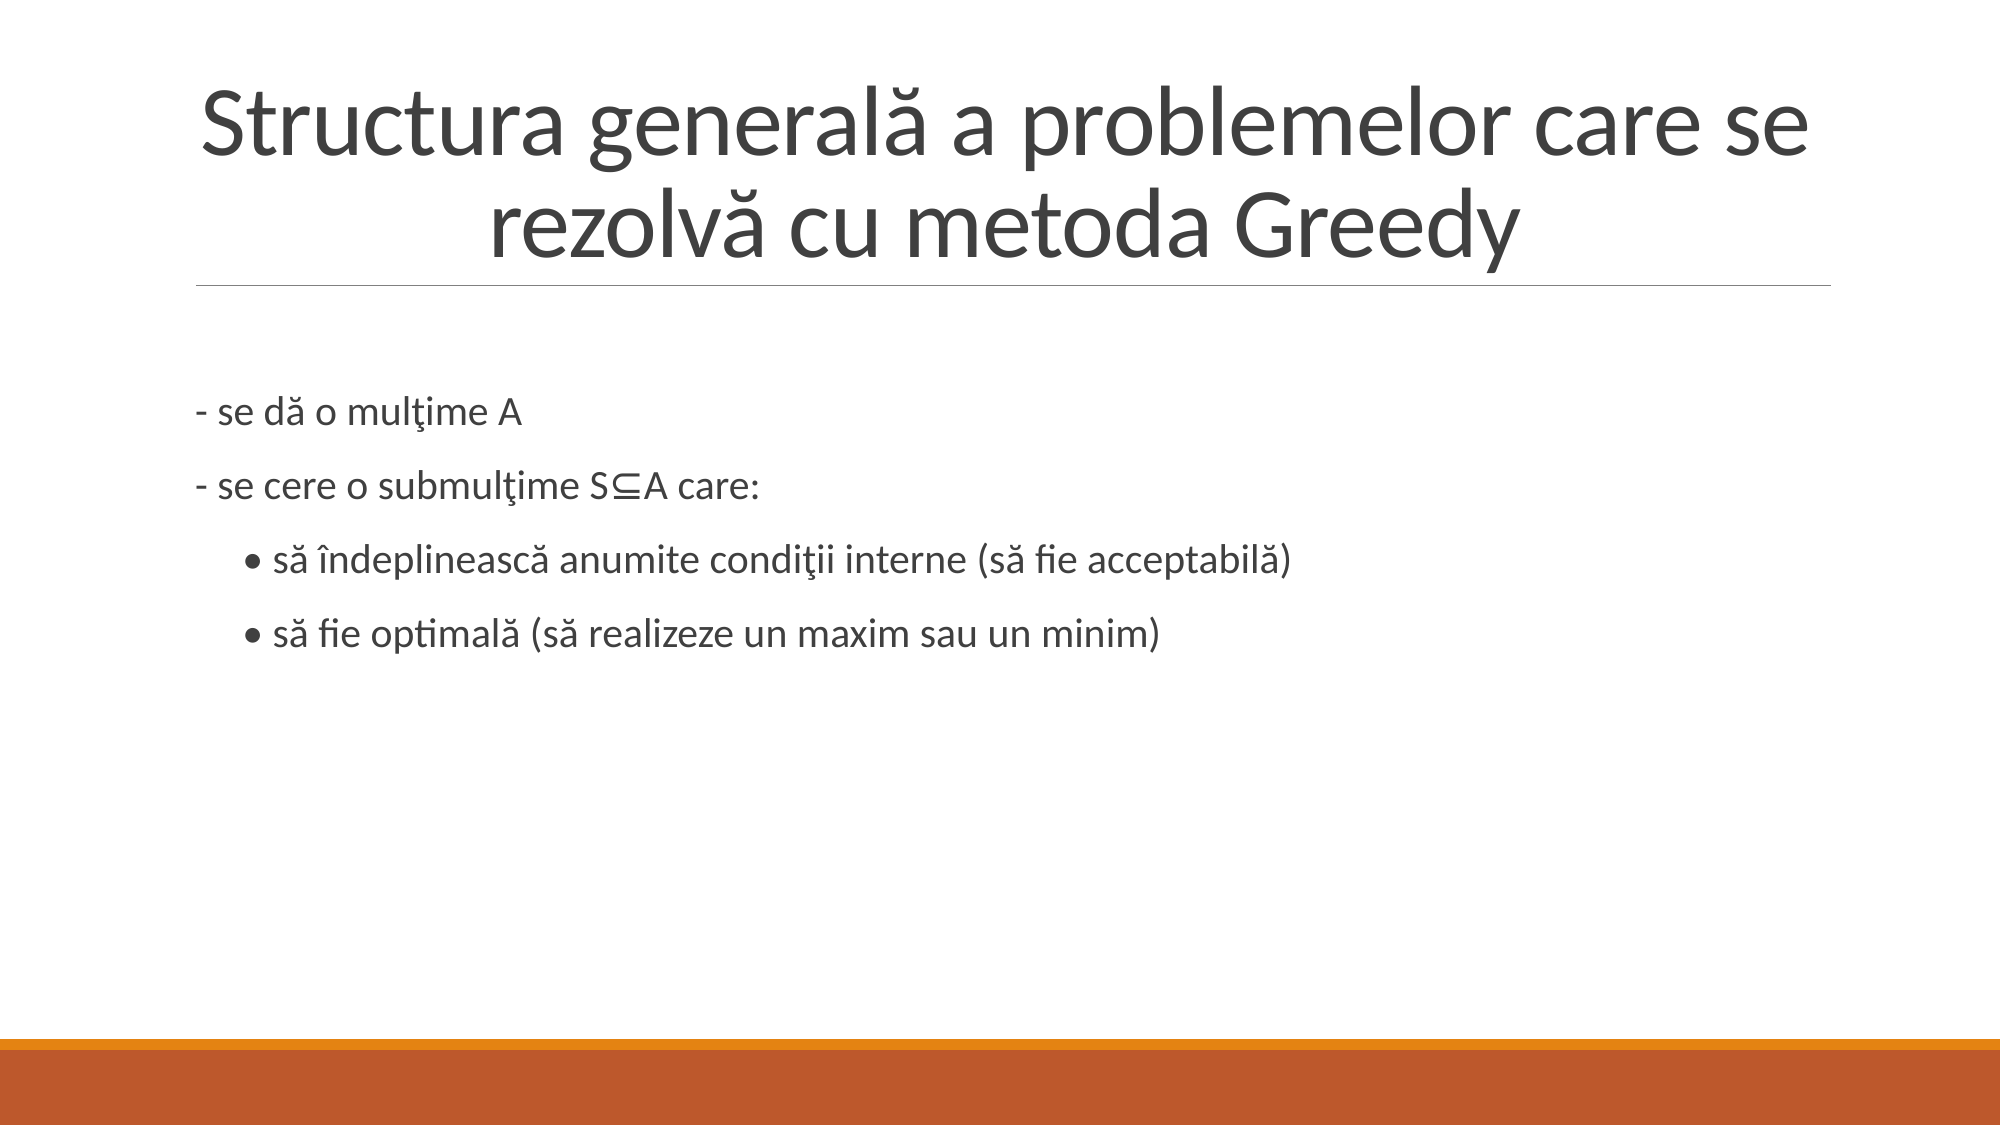

# Structura generală a problemelor care se rezolvă cu metoda Greedy

- se dă o mulţime A
- se cere o submulţime S⊆A care:
     • să îndeplinească anumite condiţii interne (să fie acceptabilă)
     • să fie optimală (să realizeze un maxim sau un minim)